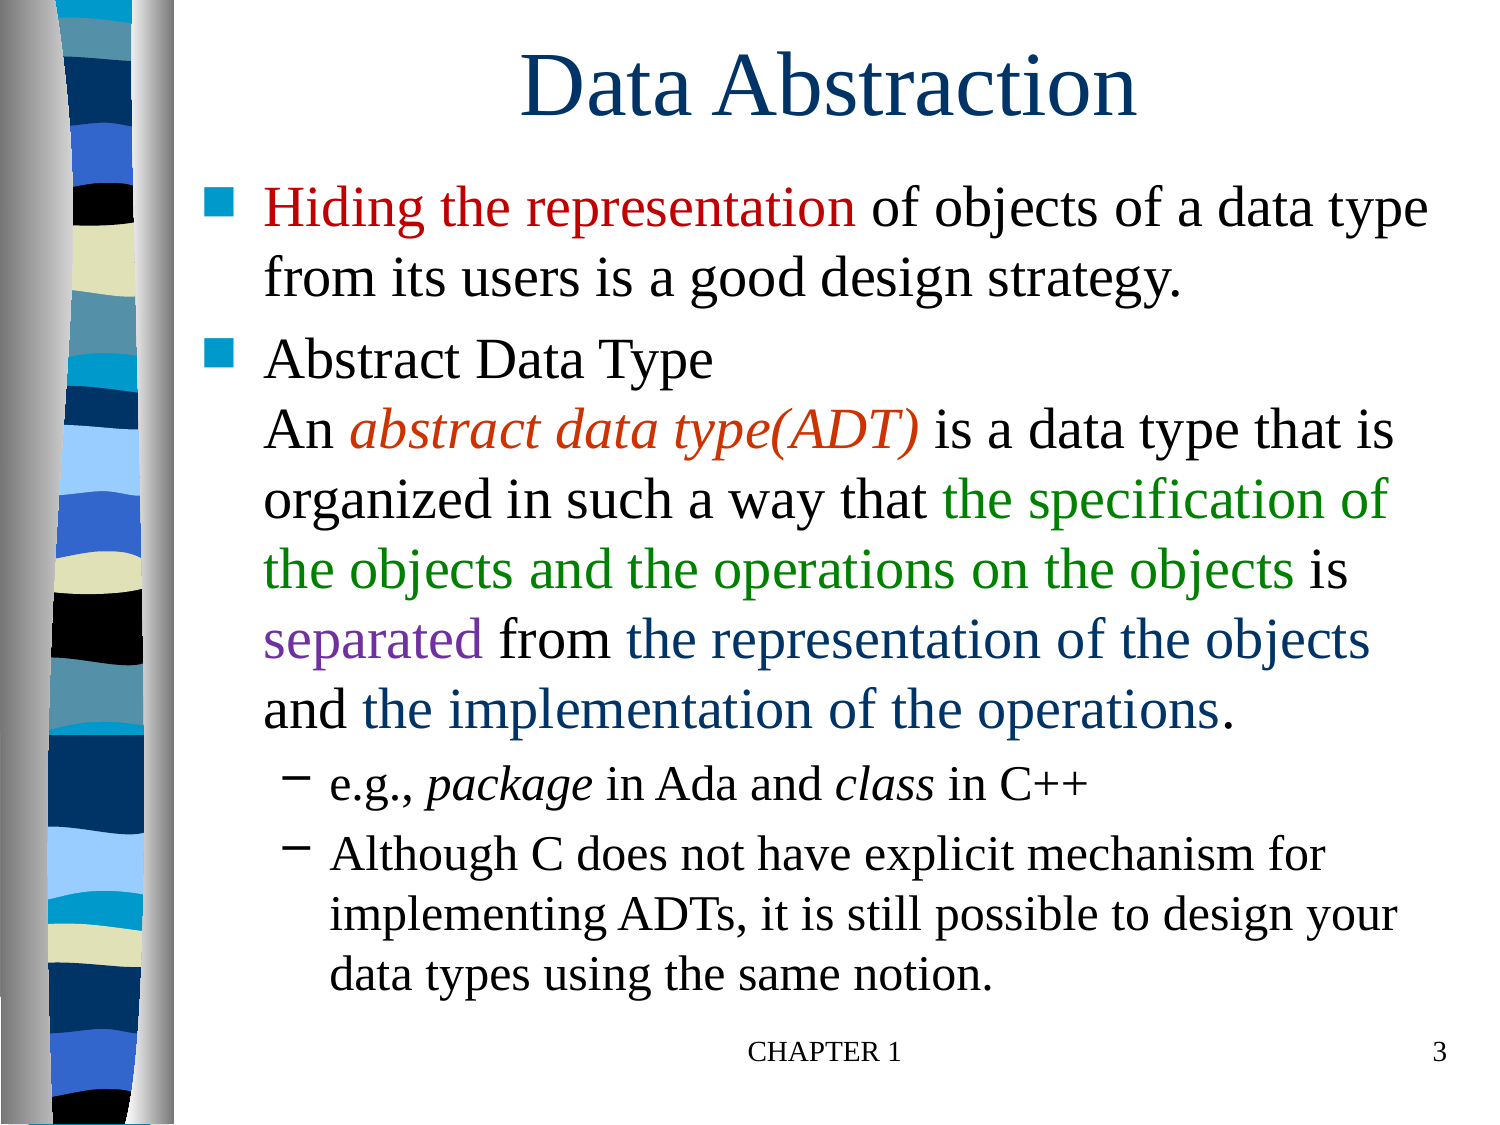

# Data Abstraction
Hiding the representation of objects of a data type from its users is a good design strategy.
Abstract Data Type
An abstract data type(ADT) is a data type that is organized in such a way that the specification of the objects and the operations on the objects is separated from the representation of the objects and the implementation of the operations.
e.g., package in Ada and class in C++
Although C does not have explicit mechanism for implementing ADTs, it is still possible to design your data types using the same notion.
CHAPTER 1
3